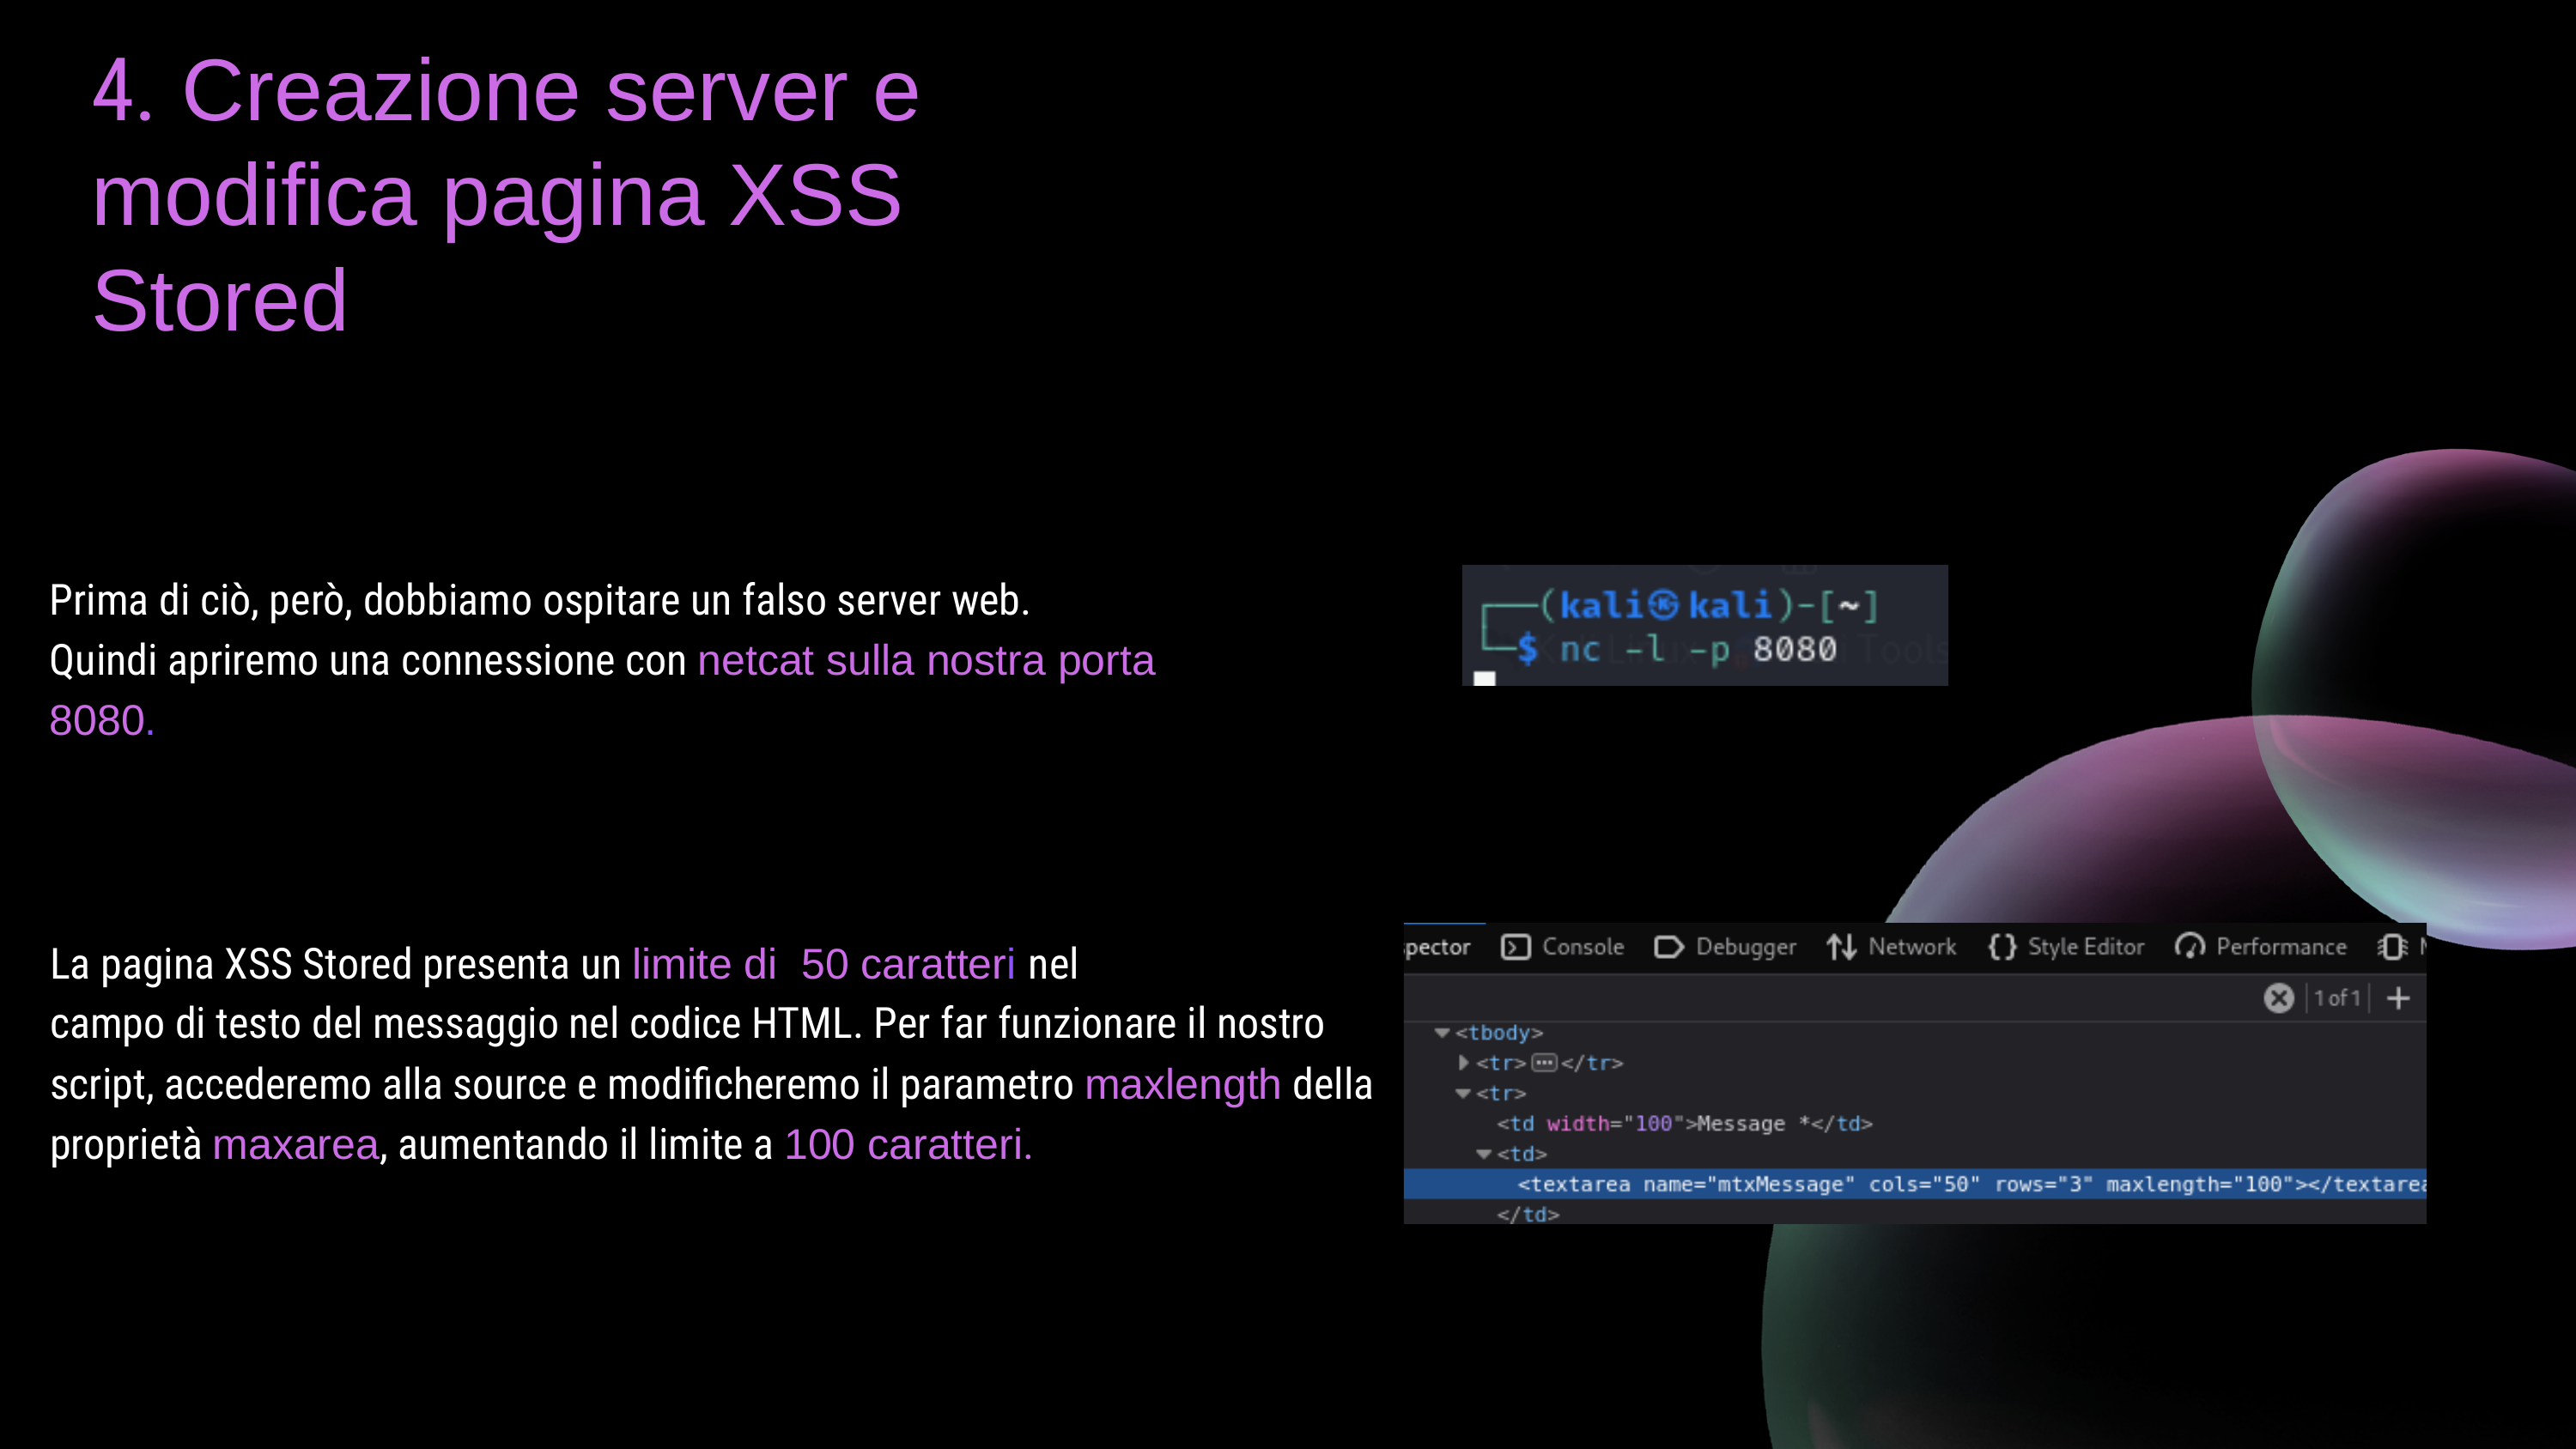

4. Creazione server e modifica pagina XSS Stored

Prima di ciò, però, dobbiamo ospitare un falso server web.
Quindi apriremo una connessione con netcat sulla nostra porta 8080.

La pagina XSS Stored presenta un limite di  50 caratteri nel
campo di testo del messaggio nel codice HTML. Per far funzionare il nostro script, accederemo alla source e modificheremo il parametro maxlength della proprietà maxarea, aumentando il limite a 100 caratteri.